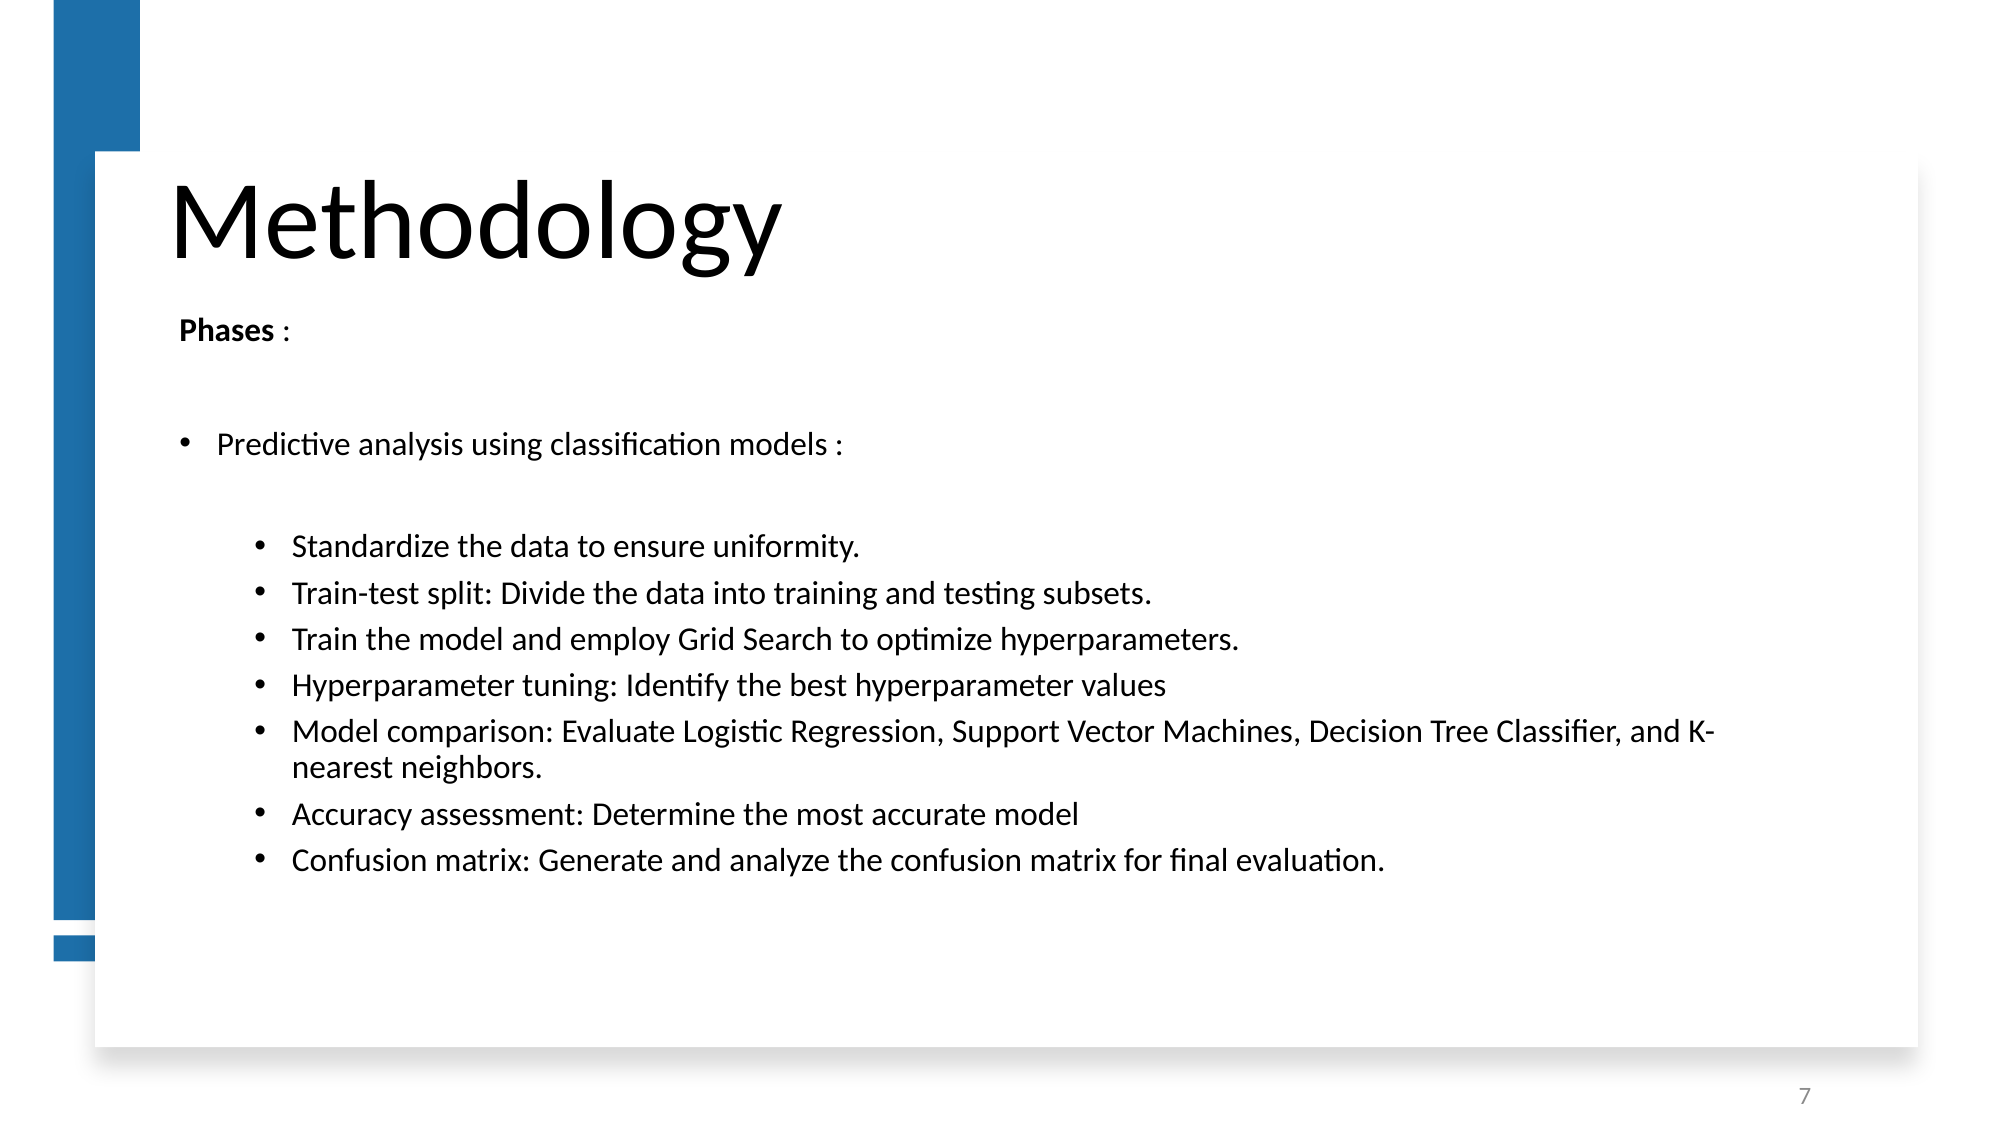

Methodology

Phases :

Predictive analysis using classification models :

Standardize the data to ensure uniformity.
Train-test split: Divide the data into training and testing subsets.
Train the model and employ Grid Search to optimize hyperparameters.
Hyperparameter tuning: Identify the best hyperparameter values
Model comparison: Evaluate Logistic Regression, Support Vector Machines, Decision Tree Classifier, and K-nearest neighbors.
Accuracy assessment: Determine the most accurate model
Confusion matrix: Generate and analyze the confusion matrix for final evaluation.

7